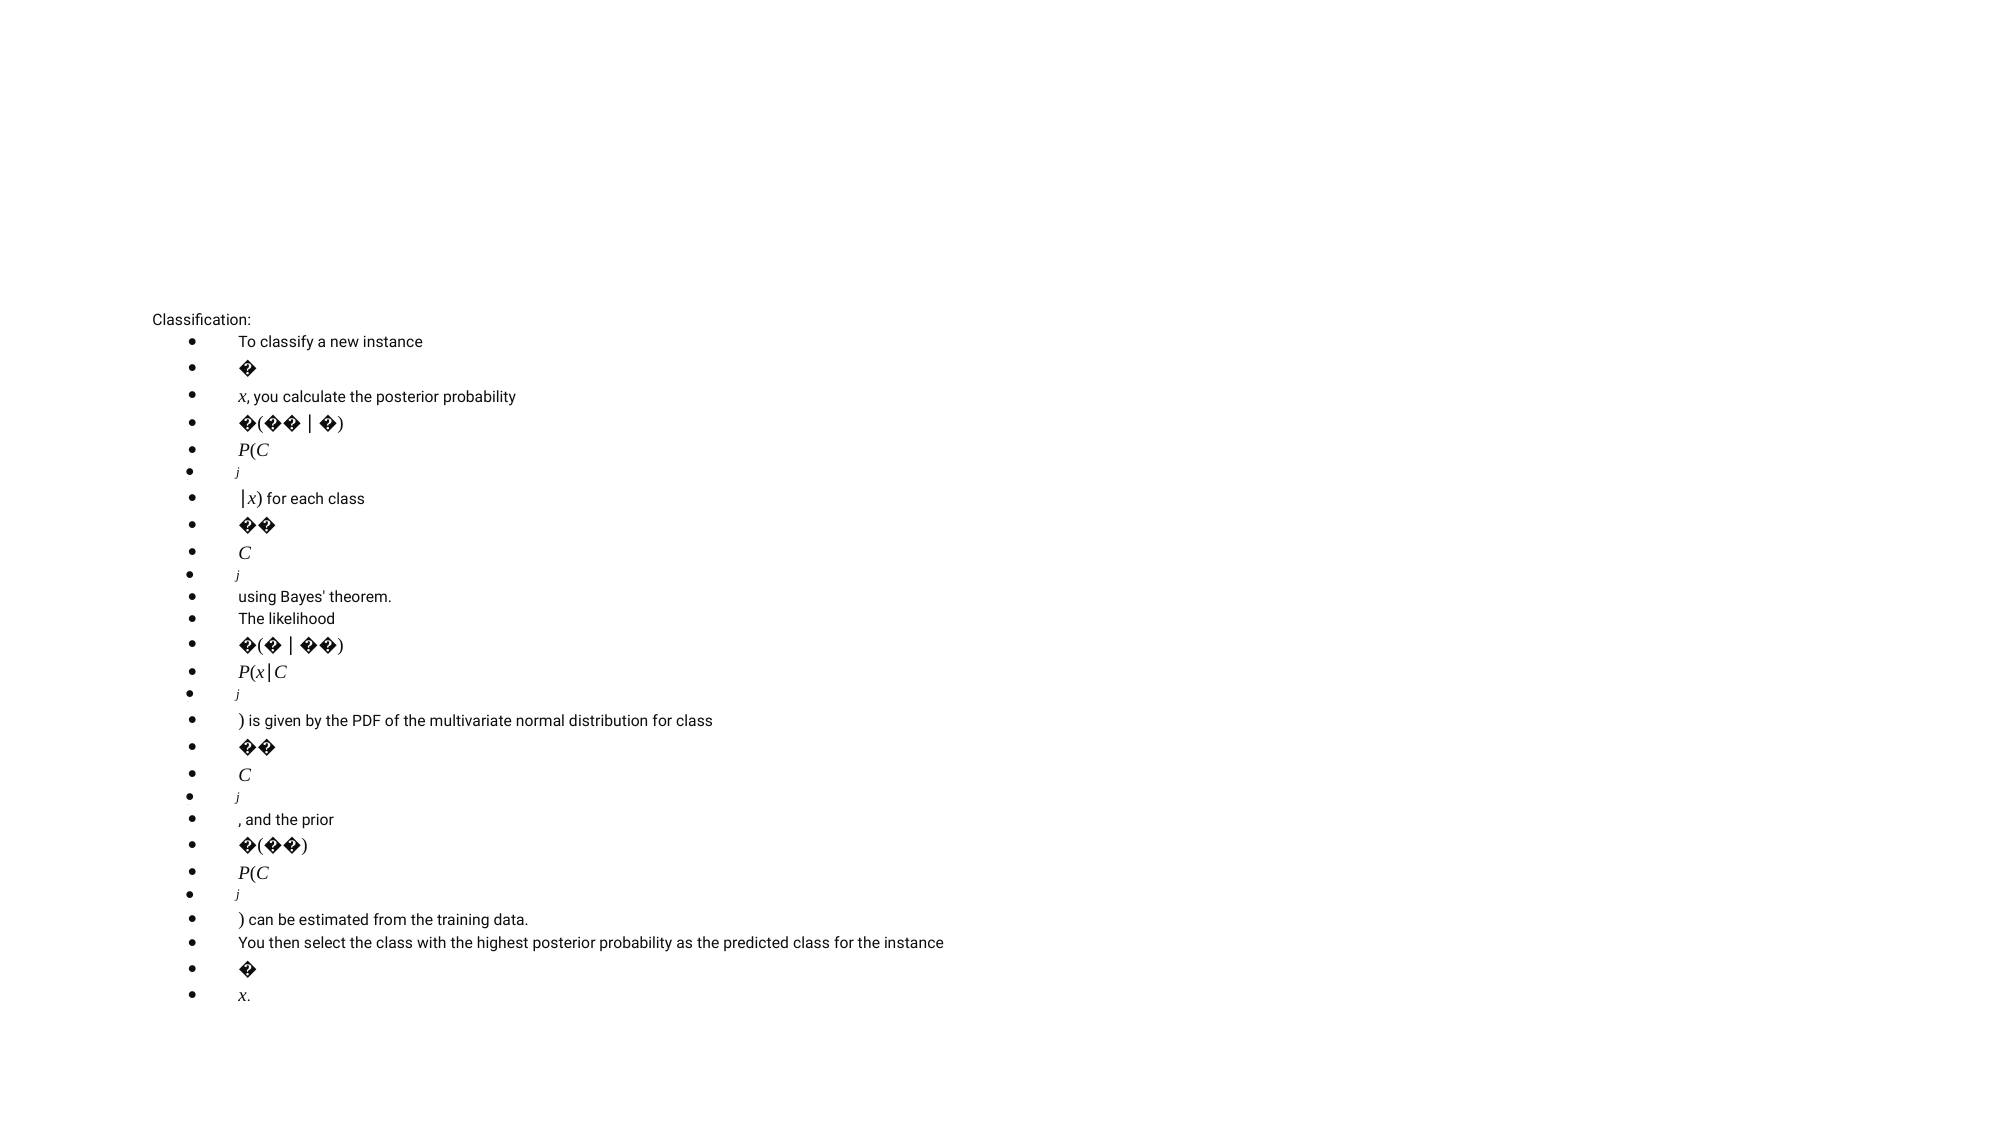

#
Classification:
To classify a new instance
�
x, you calculate the posterior probability
�(�� ∣ �)
P(C
j
​
∣x) for each class
��
C
j
​
using Bayes' theorem.
The likelihood
�(� ∣ ��)
P(x∣C
j
​
) is given by the PDF of the multivariate normal distribution for class
��
C
j
​
, and the prior
�(��)
P(C
j
​
) can be estimated from the training data.
You then select the class with the highest posterior probability as the predicted class for the instance
�
x.